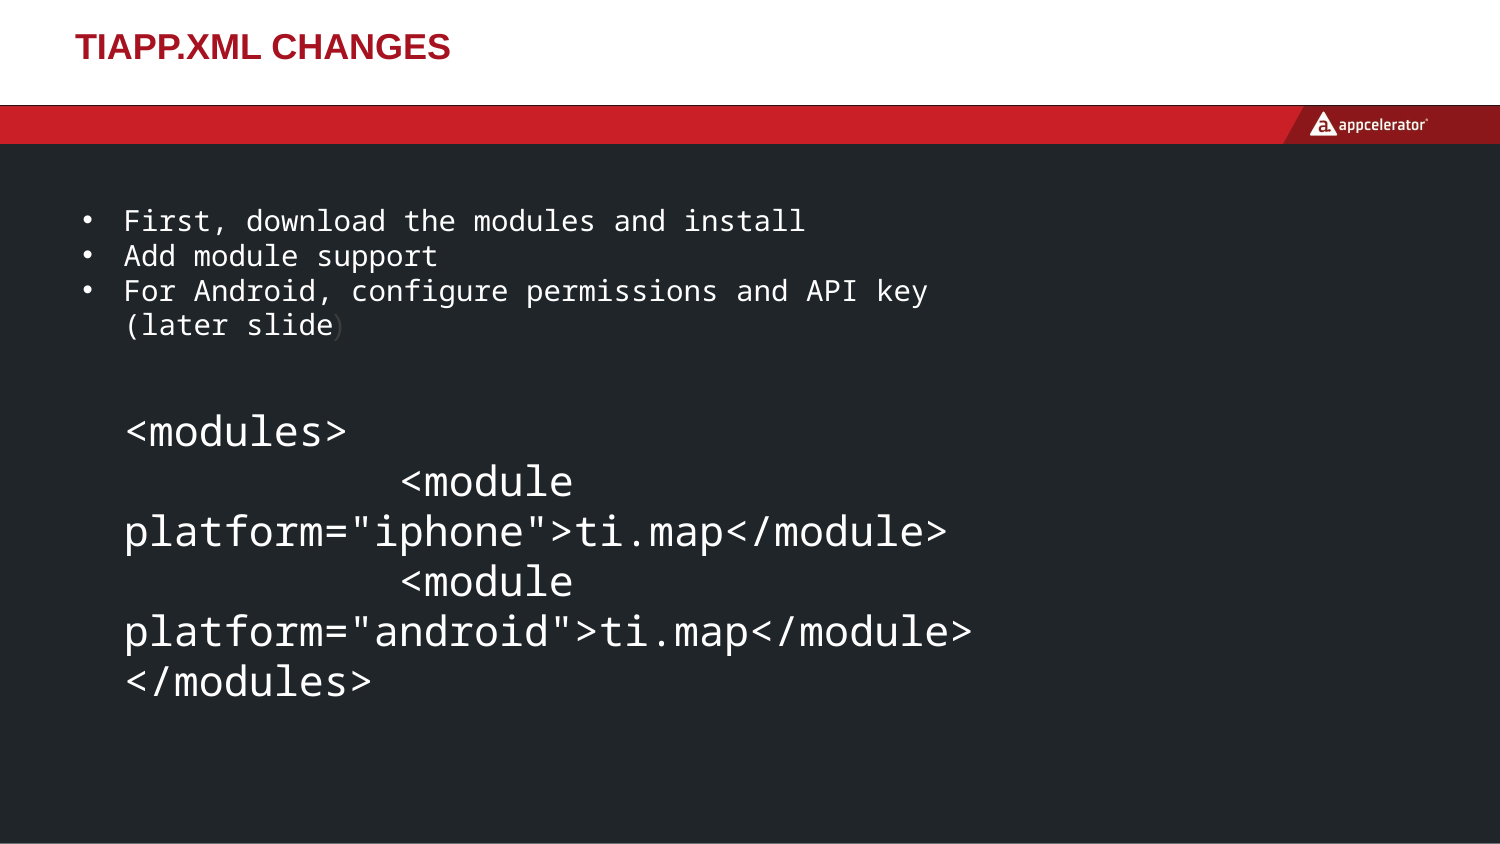

# tiapp.xml changes

First, download the modules and install
Add module support
For Android, configure permissions and API key (later slide)
<modules>
	     <module platform="iphone">ti.map</module>
 	     <module platform="android">ti.map</module>
</modules>